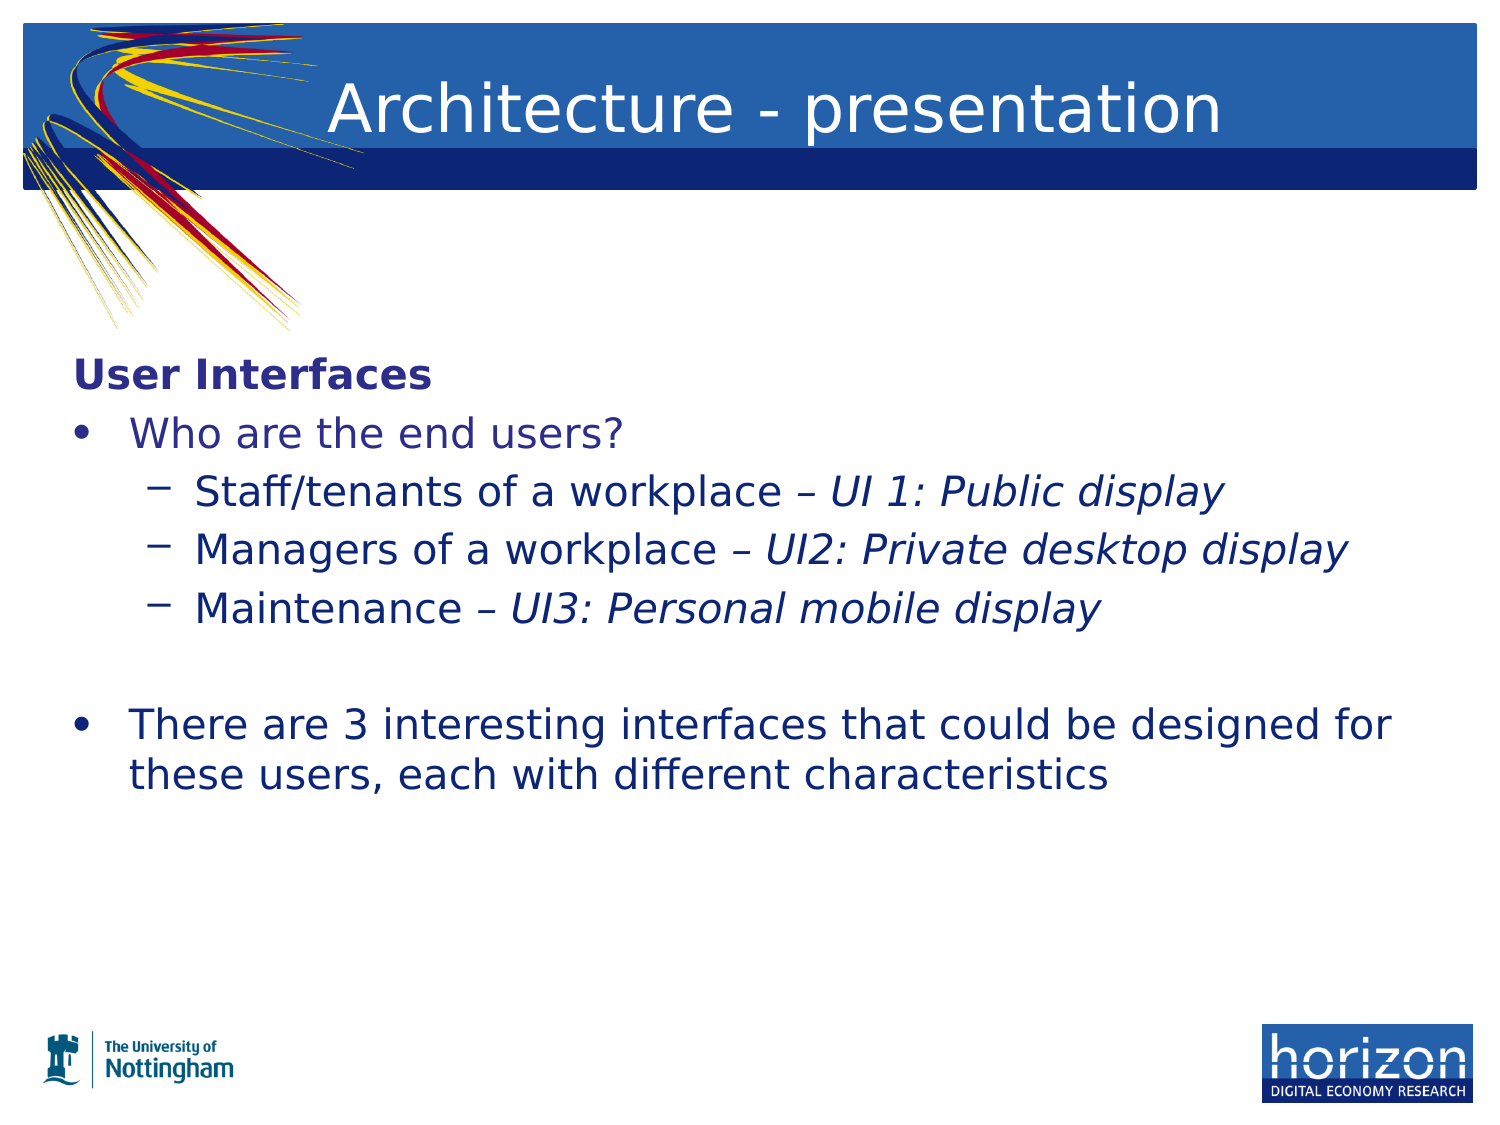

# Architecture - presentation
User Interfaces
Who are the end users?
Staff/tenants of a workplace – UI 1: Public display
Managers of a workplace – UI2: Private desktop display
Maintenance – UI3: Personal mobile display

There are 3 interesting interfaces that could be designed for these users, each with different characteristics